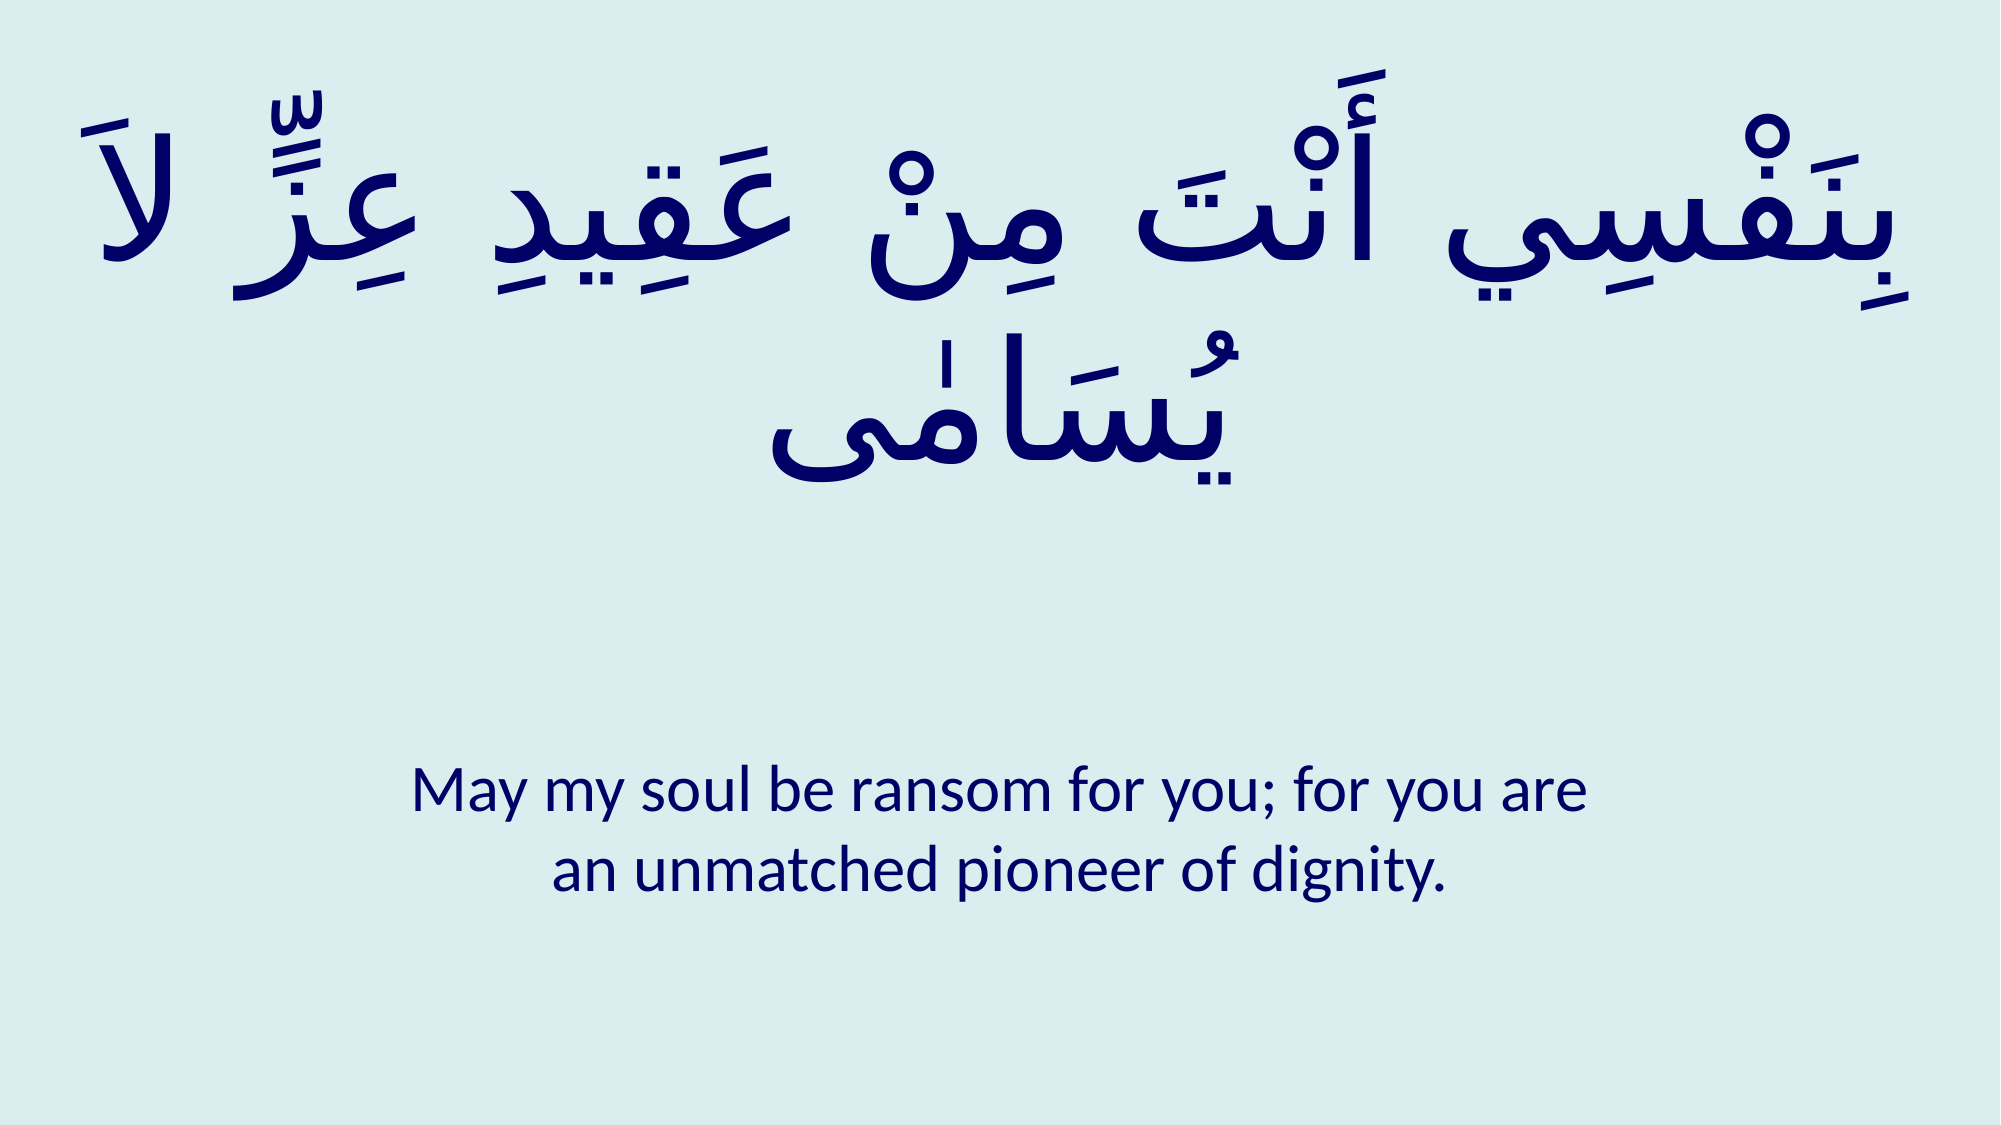

# بِنَفْسِي أَنْتَ مِنْ عَقِيدِ عِزٍّ لاَ يُسَامٰى
May my soul be ransom for you; for you are an unmatched pioneer of dignity.